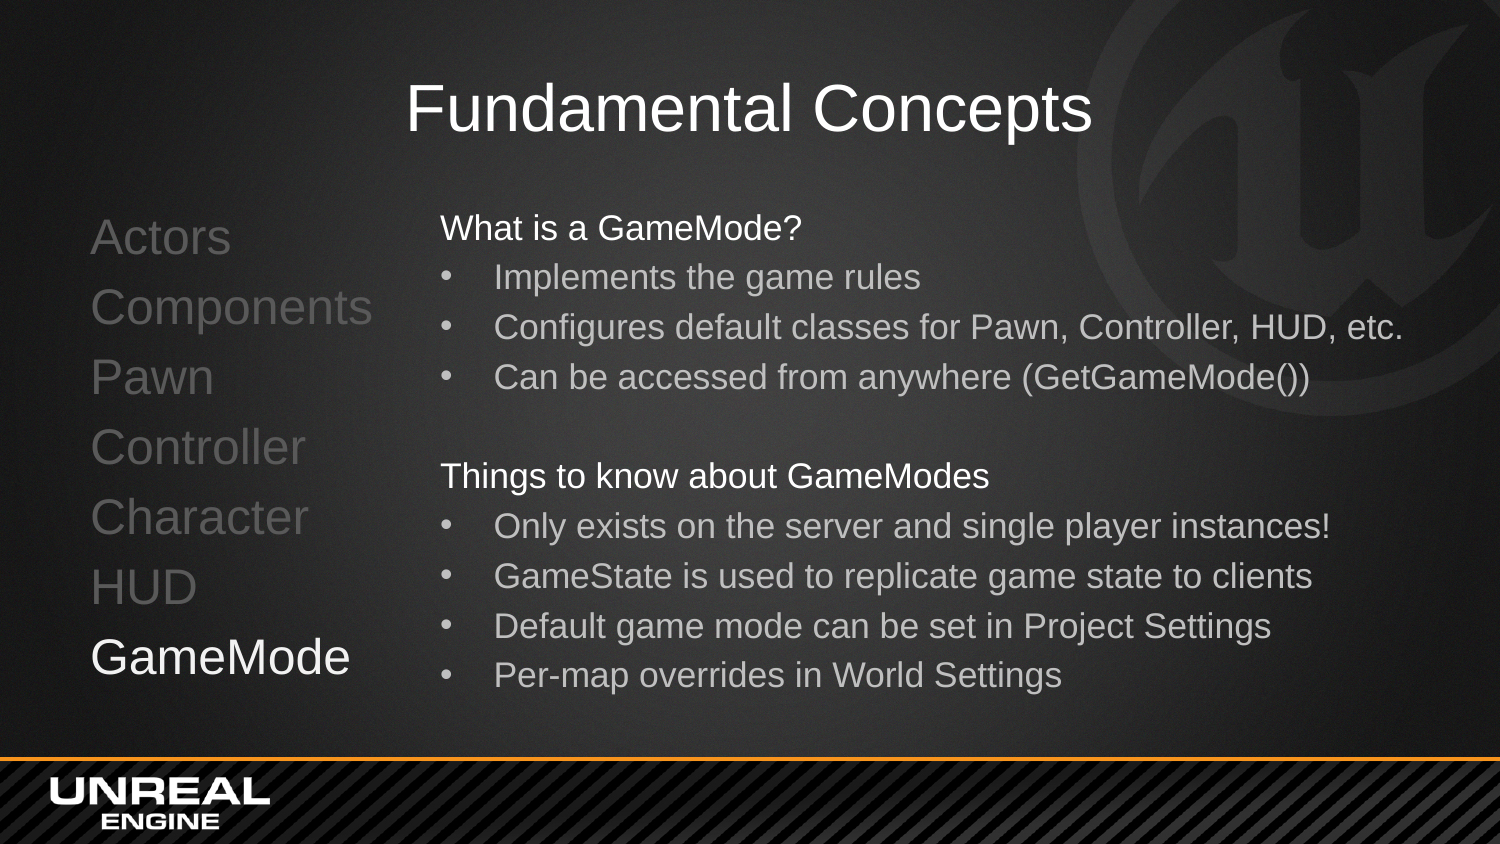

# Fundamental Concepts
Actors
Components
Pawn
Controller
Character
HUD
GameMode
What is a GameMode?
Implements the game rules
Configures default classes for Pawn, Controller, HUD, etc.
Can be accessed from anywhere (GetGameMode())

Things to know about GameModes
Only exists on the server and single player instances!
GameState is used to replicate game state to clients
Default game mode can be set in Project Settings
Per-map overrides in World Settings